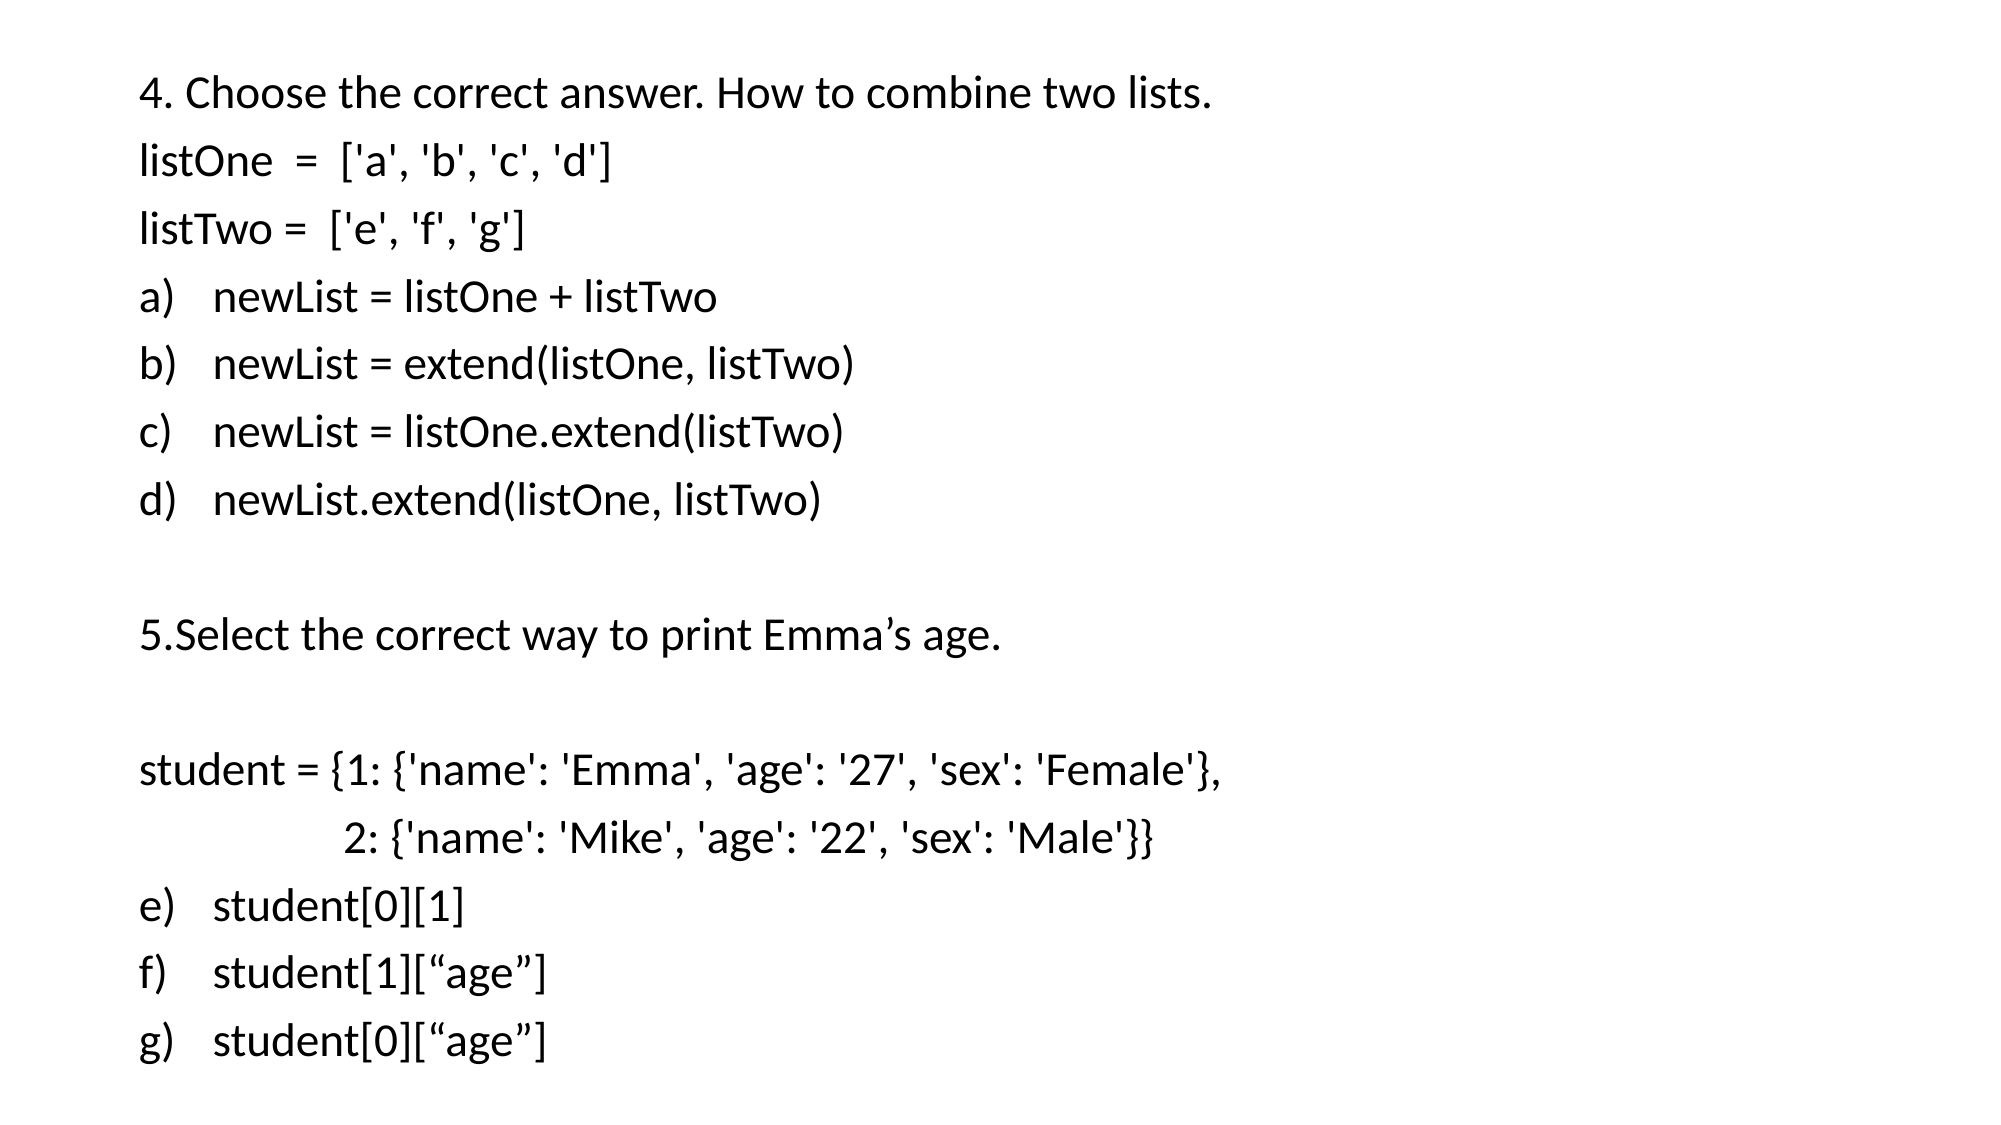

4. Choose the correct answer. How to combine two lists.
listOne  =  ['a', 'b', 'c', 'd']
listTwo =  ['e', 'f', 'g']
newList = listOne + listTwo
newList = extend(listOne, listTwo)
newList = listOne.extend(listTwo)
newList.extend(listOne, listTwo)

5.Select the correct way to print Emma’s age.

student = {1: {'name': 'Emma', 'age': '27', 'sex': 'Female'},
                   2: {'name': 'Mike', 'age': '22', 'sex': 'Male'}}
student[0][1]
student[1][“age”]
student[0][“age”]